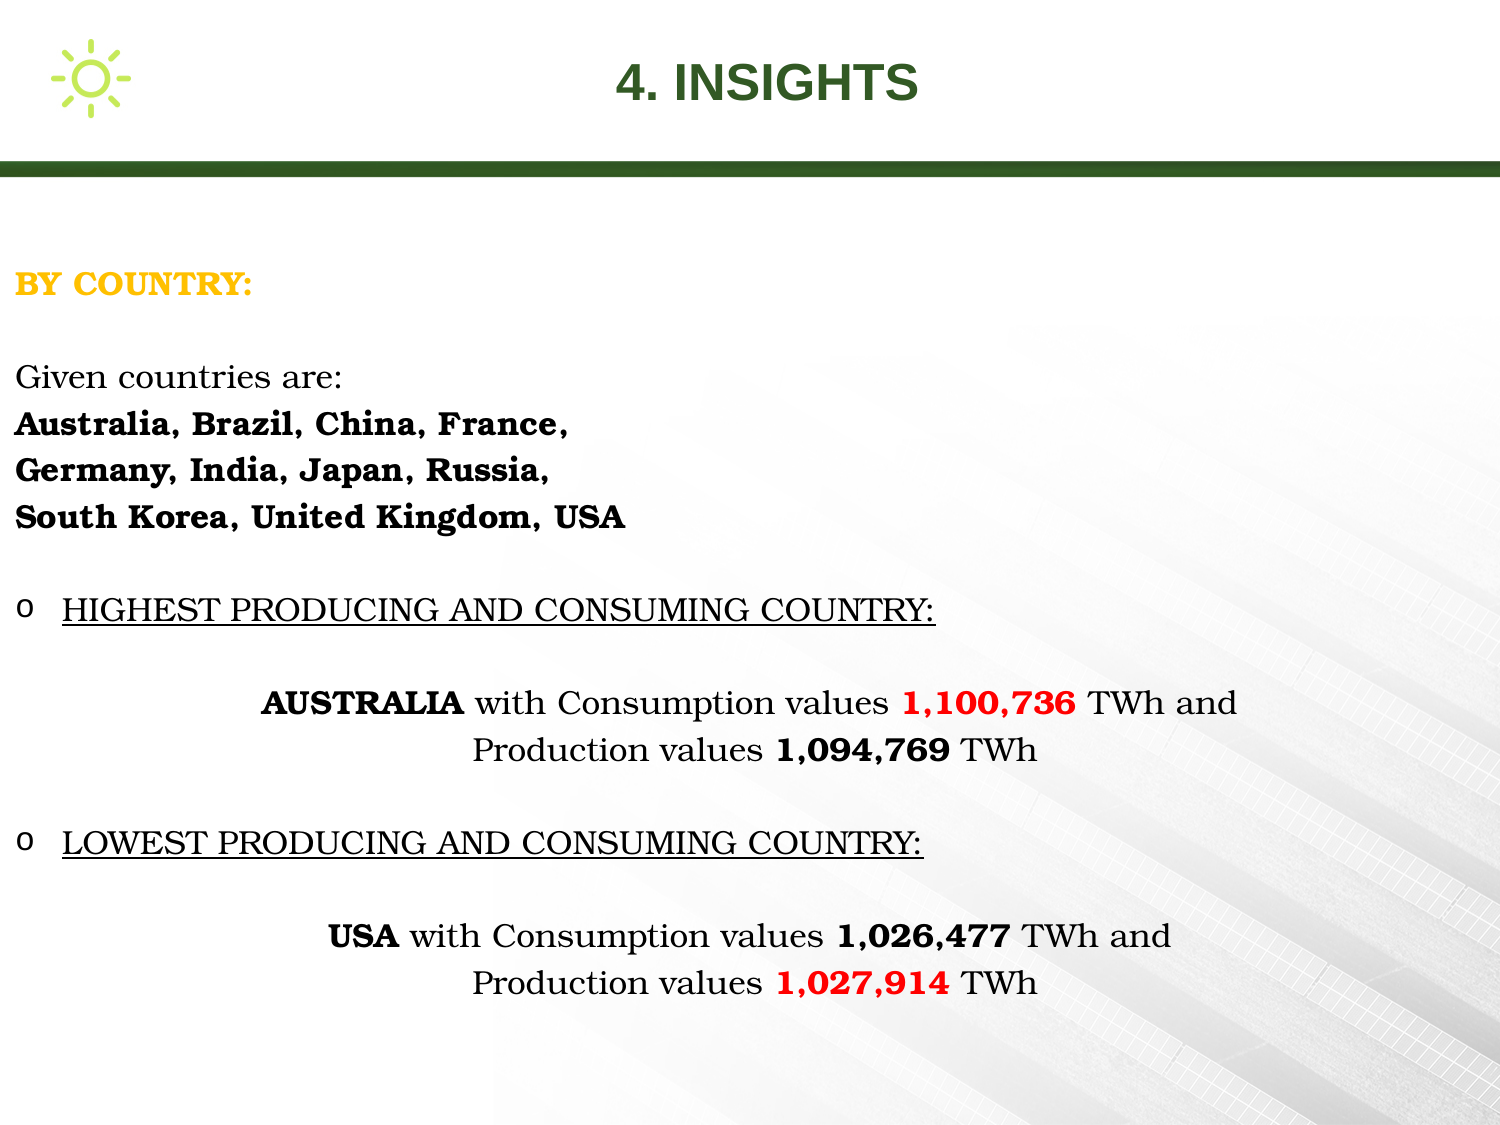

# 4. INSIGHTS

BY COUNTRY:

Given countries are:
Australia, Brazil, China, France,
Germany, India, Japan, Russia,
South Korea, United Kingdom, USA

HIGHEST PRODUCING AND CONSUMING COUNTRY:

AUSTRALIA with Consumption values 1,100,736 TWh and
 Production values 1,094,769 TWh

LOWEST PRODUCING AND CONSUMING COUNTRY:

USA with Consumption values 1,026,477 TWh and
 Production values 1,027,914 TWh